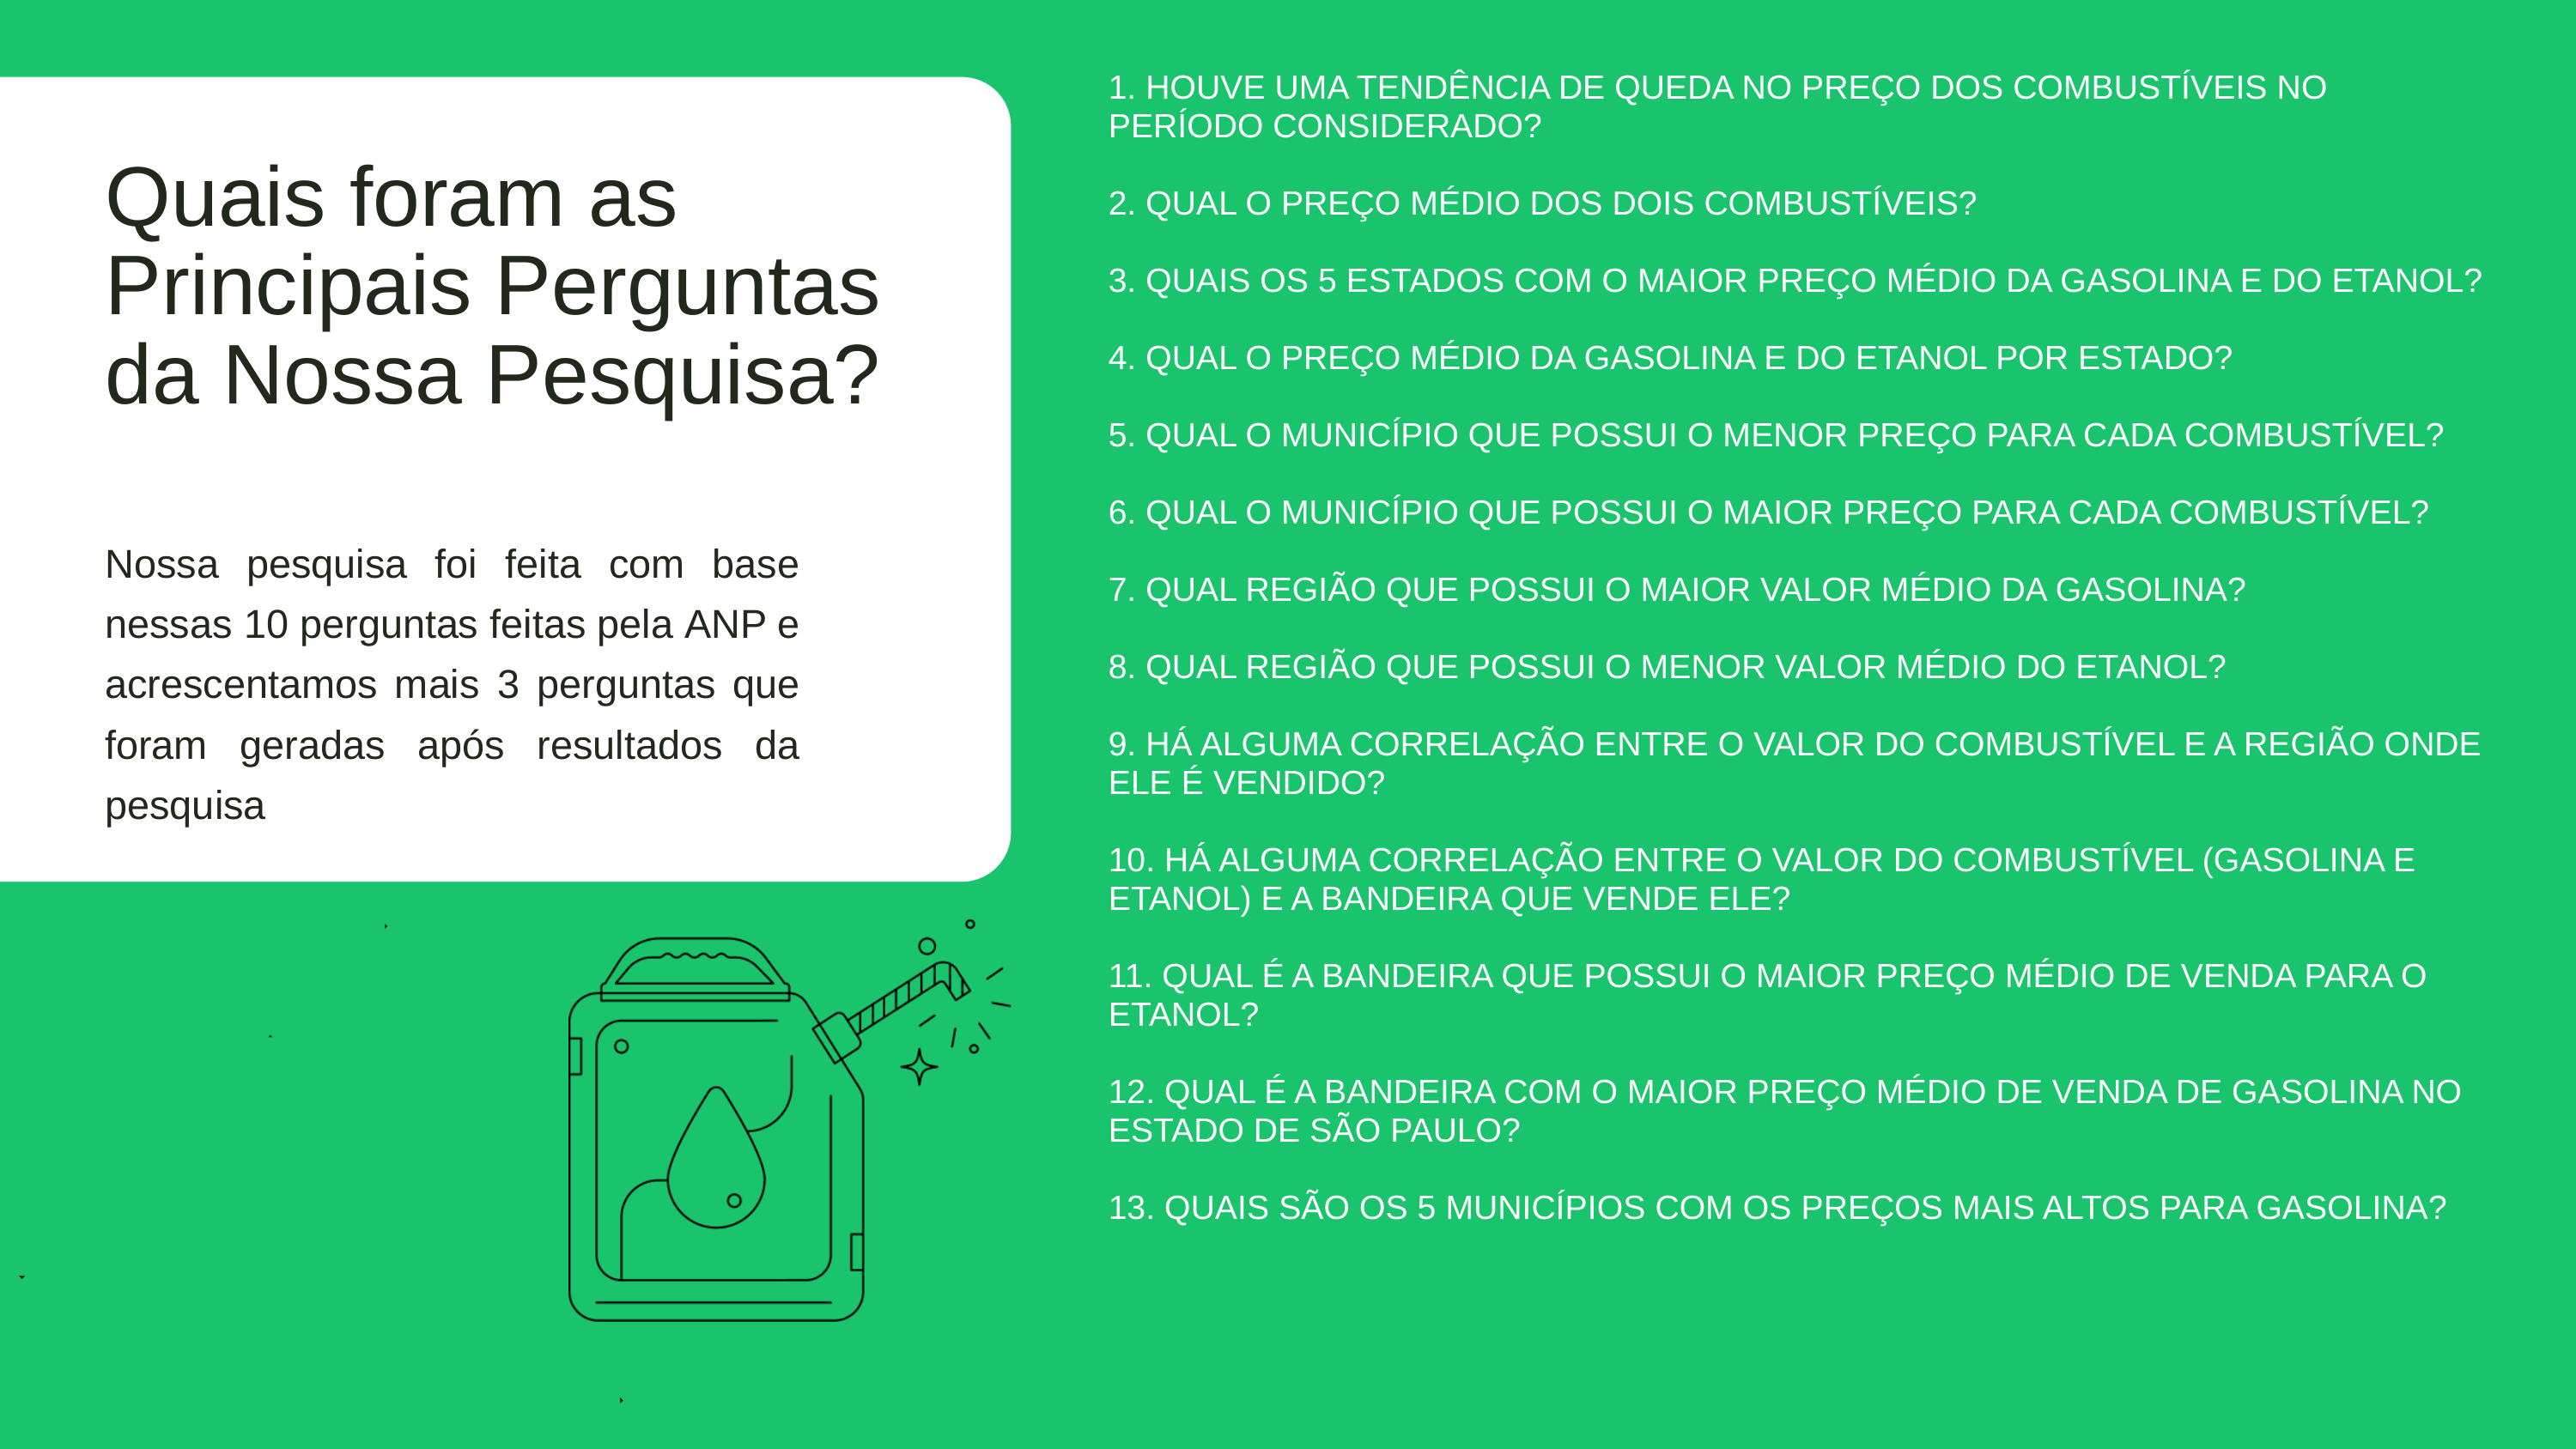

1. HOUVE UMA TENDÊNCIA DE QUEDA NO PREÇO DOS COMBUSTÍVEIS NO PERÍODO CONSIDERADO?

2. QUAL O PREÇO MÉDIO DOS DOIS COMBUSTÍVEIS?

3. QUAIS OS 5 ESTADOS COM O MAIOR PREÇO MÉDIO DA GASOLINA E DO ETANOL?

4. QUAL O PREÇO MÉDIO DA GASOLINA E DO ETANOL POR ESTADO?

5. QUAL O MUNICÍPIO QUE POSSUI O MENOR PREÇO PARA CADA COMBUSTÍVEL?

6. QUAL O MUNICÍPIO QUE POSSUI O MAIOR PREÇO PARA CADA COMBUSTÍVEL?

7. QUAL REGIÃO QUE POSSUI O MAIOR VALOR MÉDIO DA GASOLINA?

8. QUAL REGIÃO QUE POSSUI O MENOR VALOR MÉDIO DO ETANOL?

9. HÁ ALGUMA CORRELAÇÃO ENTRE O VALOR DO COMBUSTÍVEL E A REGIÃO ONDE ELE É VENDIDO?

10. HÁ ALGUMA CORRELAÇÃO ENTRE O VALOR DO COMBUSTÍVEL (GASOLINA E ETANOL) E A BANDEIRA QUE VENDE ELE?

11. QUAL É A BANDEIRA QUE POSSUI O MAIOR PREÇO MÉDIO DE VENDA PARA O ETANOL?

12. QUAL É A BANDEIRA COM O MAIOR PREÇO MÉDIO DE VENDA DE GASOLINA NO ESTADO DE SÃO PAULO?

13. QUAIS SÃO OS 5 MUNICÍPIOS COM OS PREÇOS MAIS ALTOS PARA GASOLINA?

Quais foram as Principais Perguntas da Nossa Pesquisa?
Nossa pesquisa foi feita com base nessas 10 perguntas feitas pela ANP e acrescentamos mais 3 perguntas que foram geradas após resultados da pesquisa